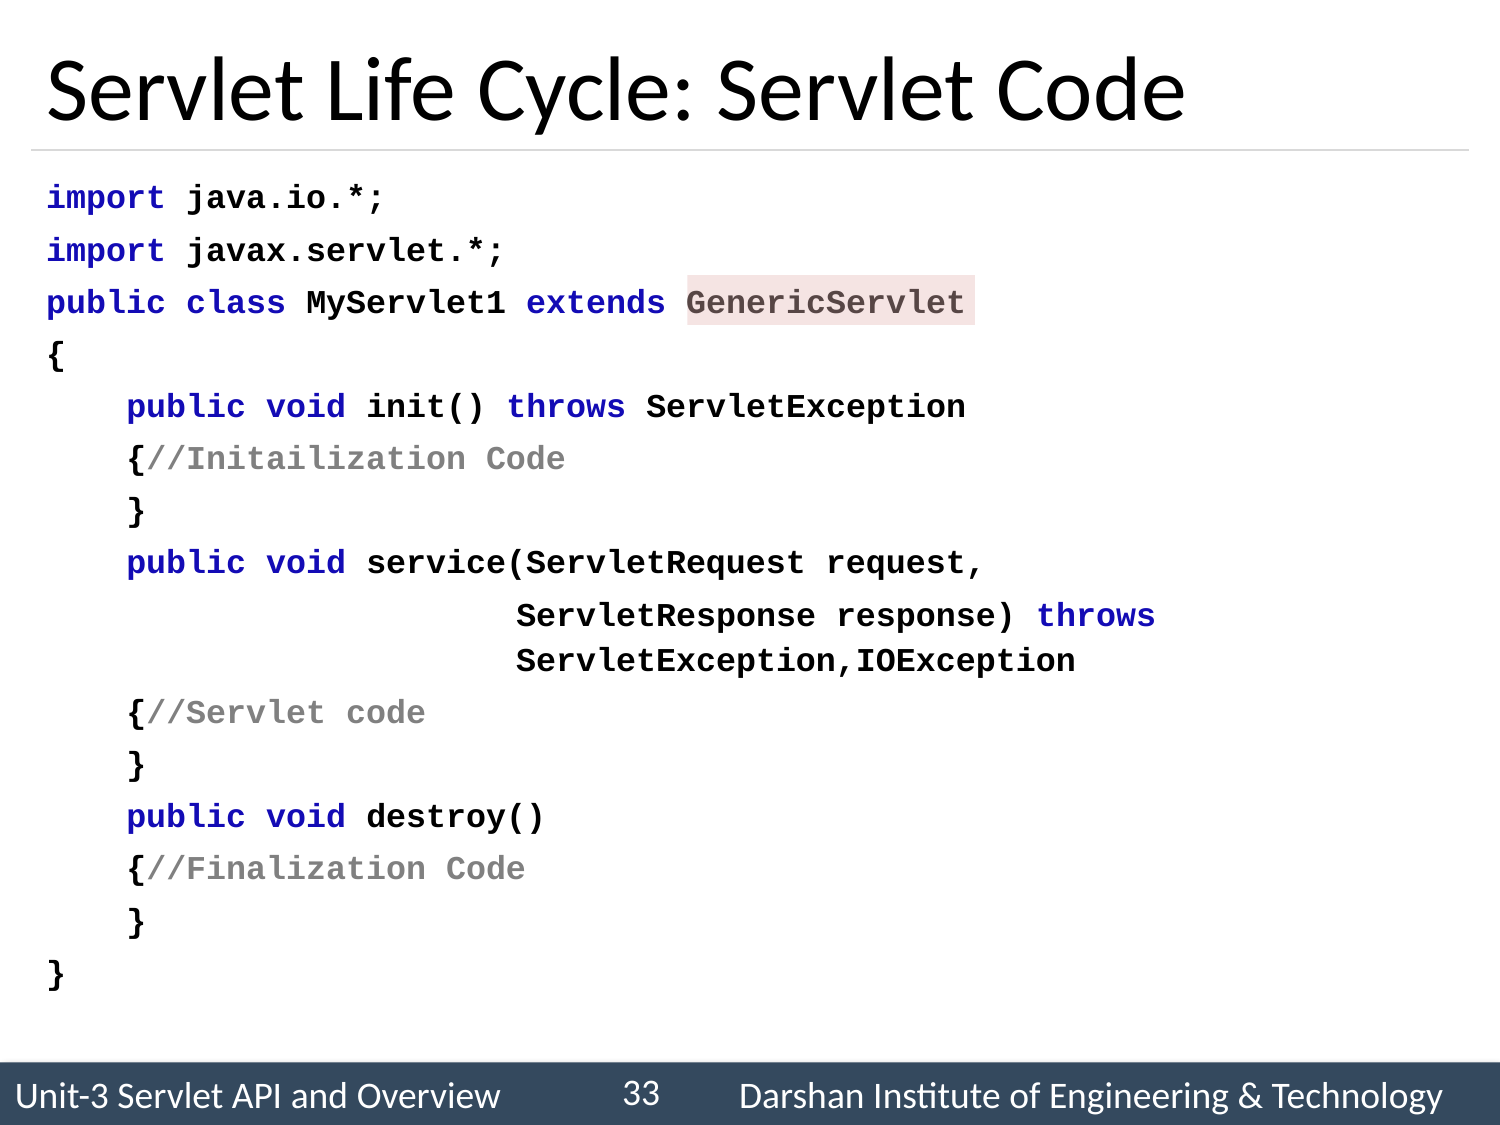

# Servlet Life Cycle: Servlet Code
import java.io.*;
import javax.servlet.*;
public class MyServlet1 extends GenericServlet
{
    public void init() throws ServletException
    {//Initailization Code
    }
    public void service(ServletRequest request,
			 ServletResponse response) throws 					 ServletException,IOException
    {//Servlet code
    }
    public void destroy()
    {//Finalization Code
    }
}

33